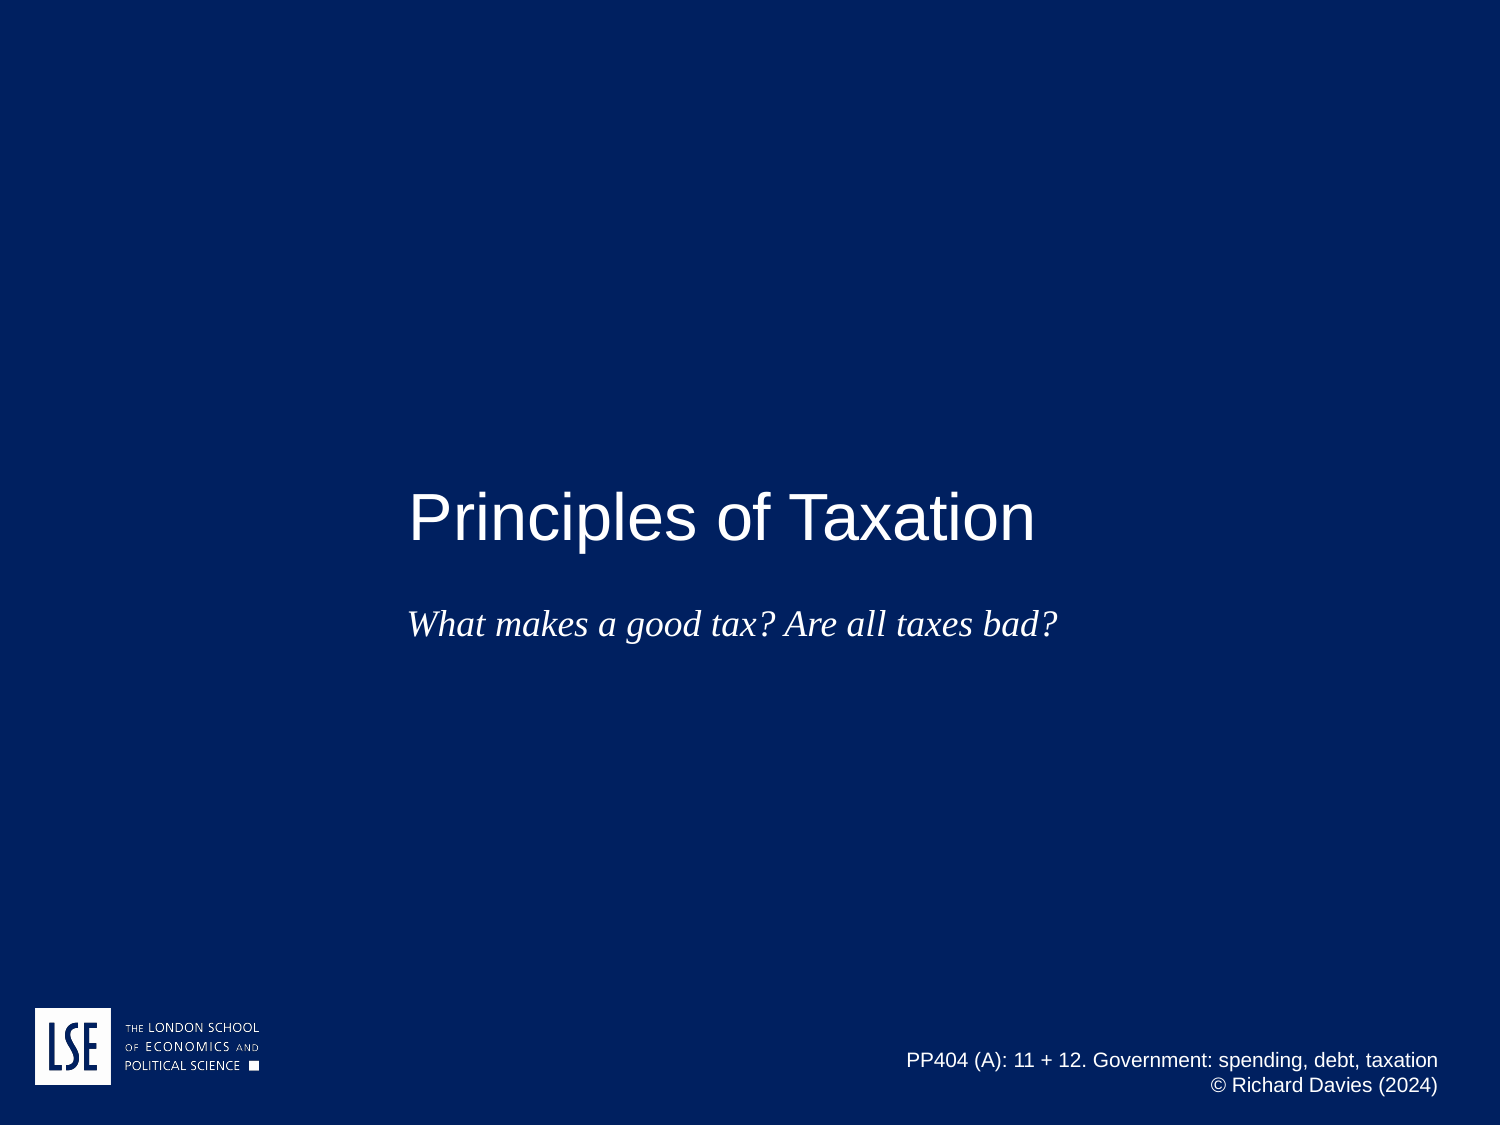

Principles of Taxation

What makes a good tax? Are all taxes bad?